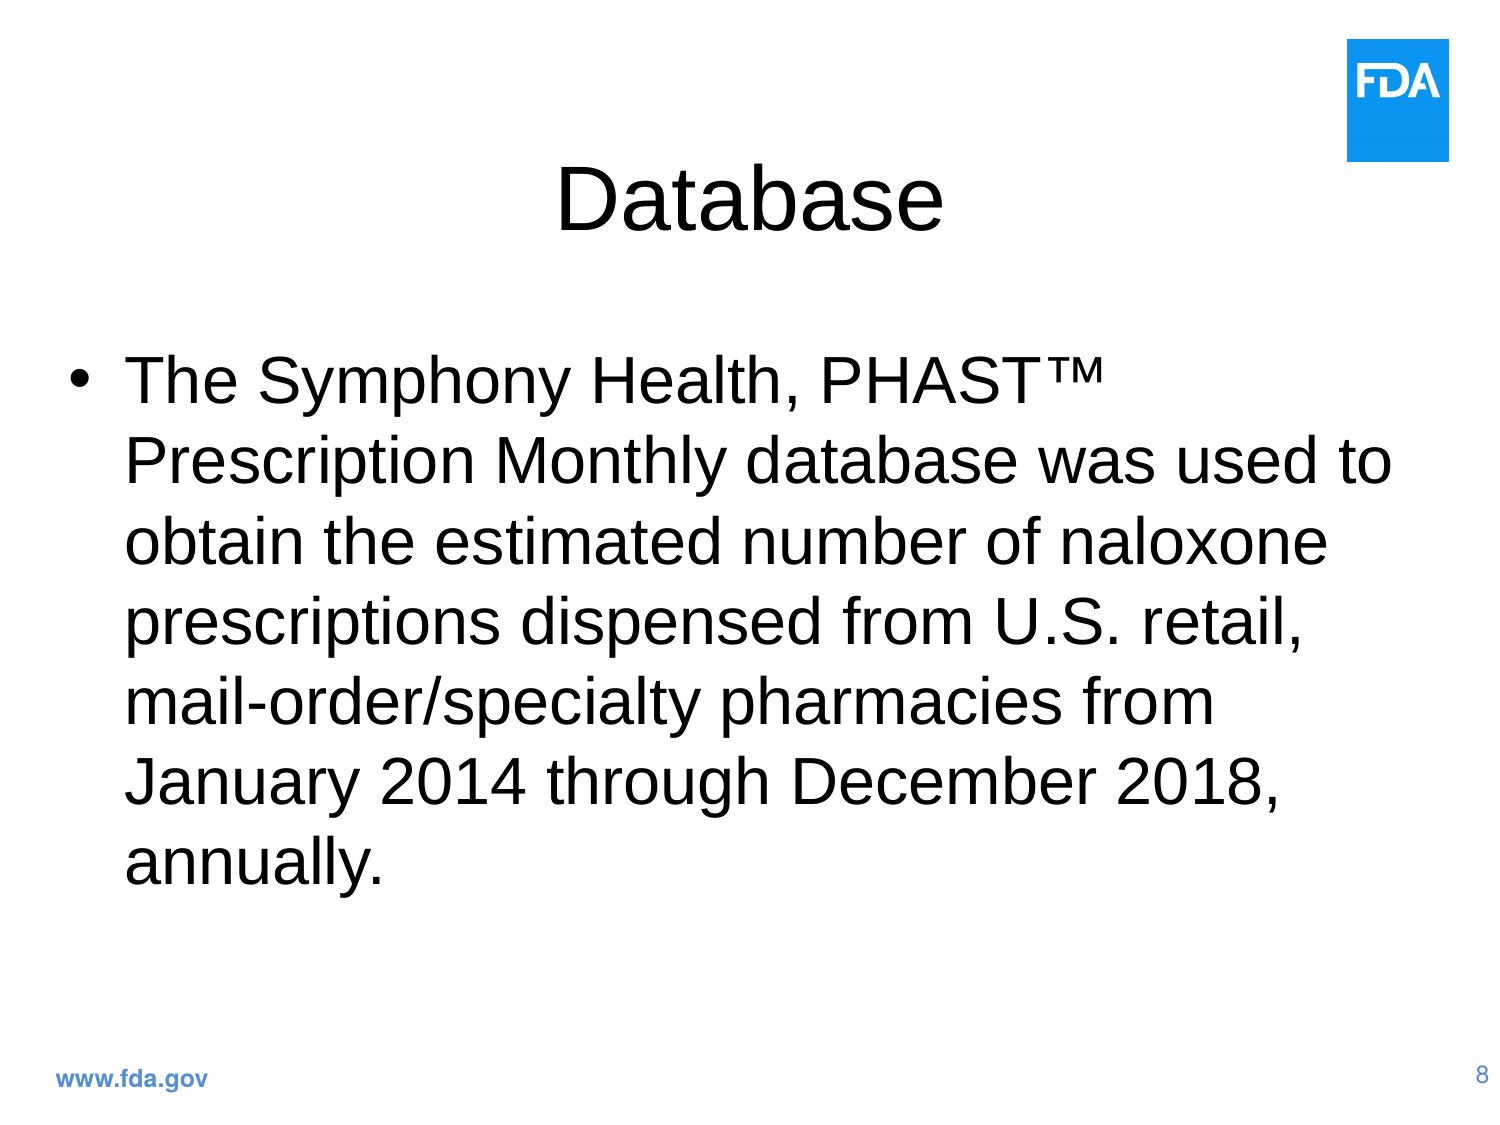

# Database
The Symphony Health, PHAST™ Prescription Monthly database was used to obtain the estimated number of naloxone prescriptions dispensed from U.S. retail, mail-order/specialty pharmacies from January 2014 through December 2018, annually.
www.fda.gov